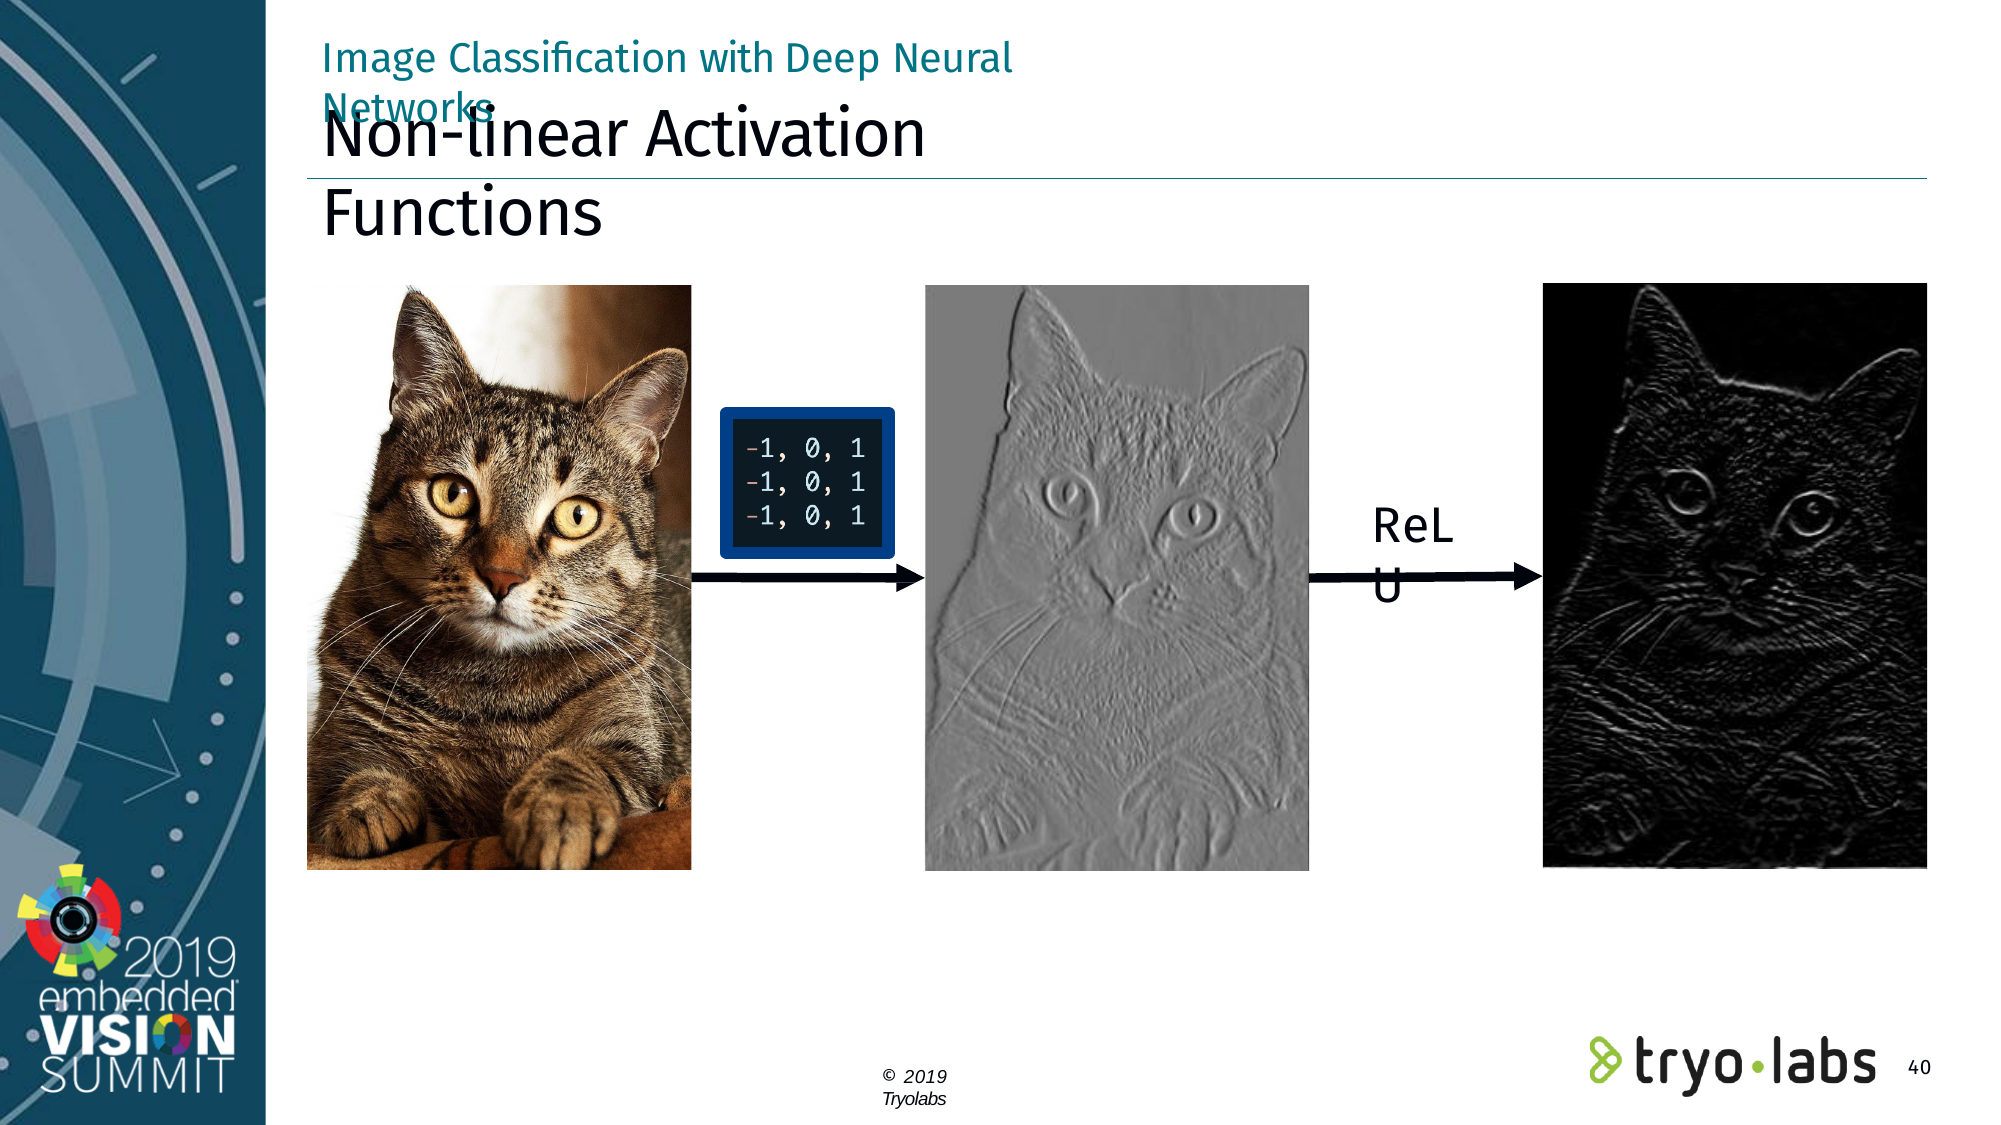

Image Classification with Deep Neural Networks
Non-linear Activation Functions

ReLU

40
© 2019 Tryolabs